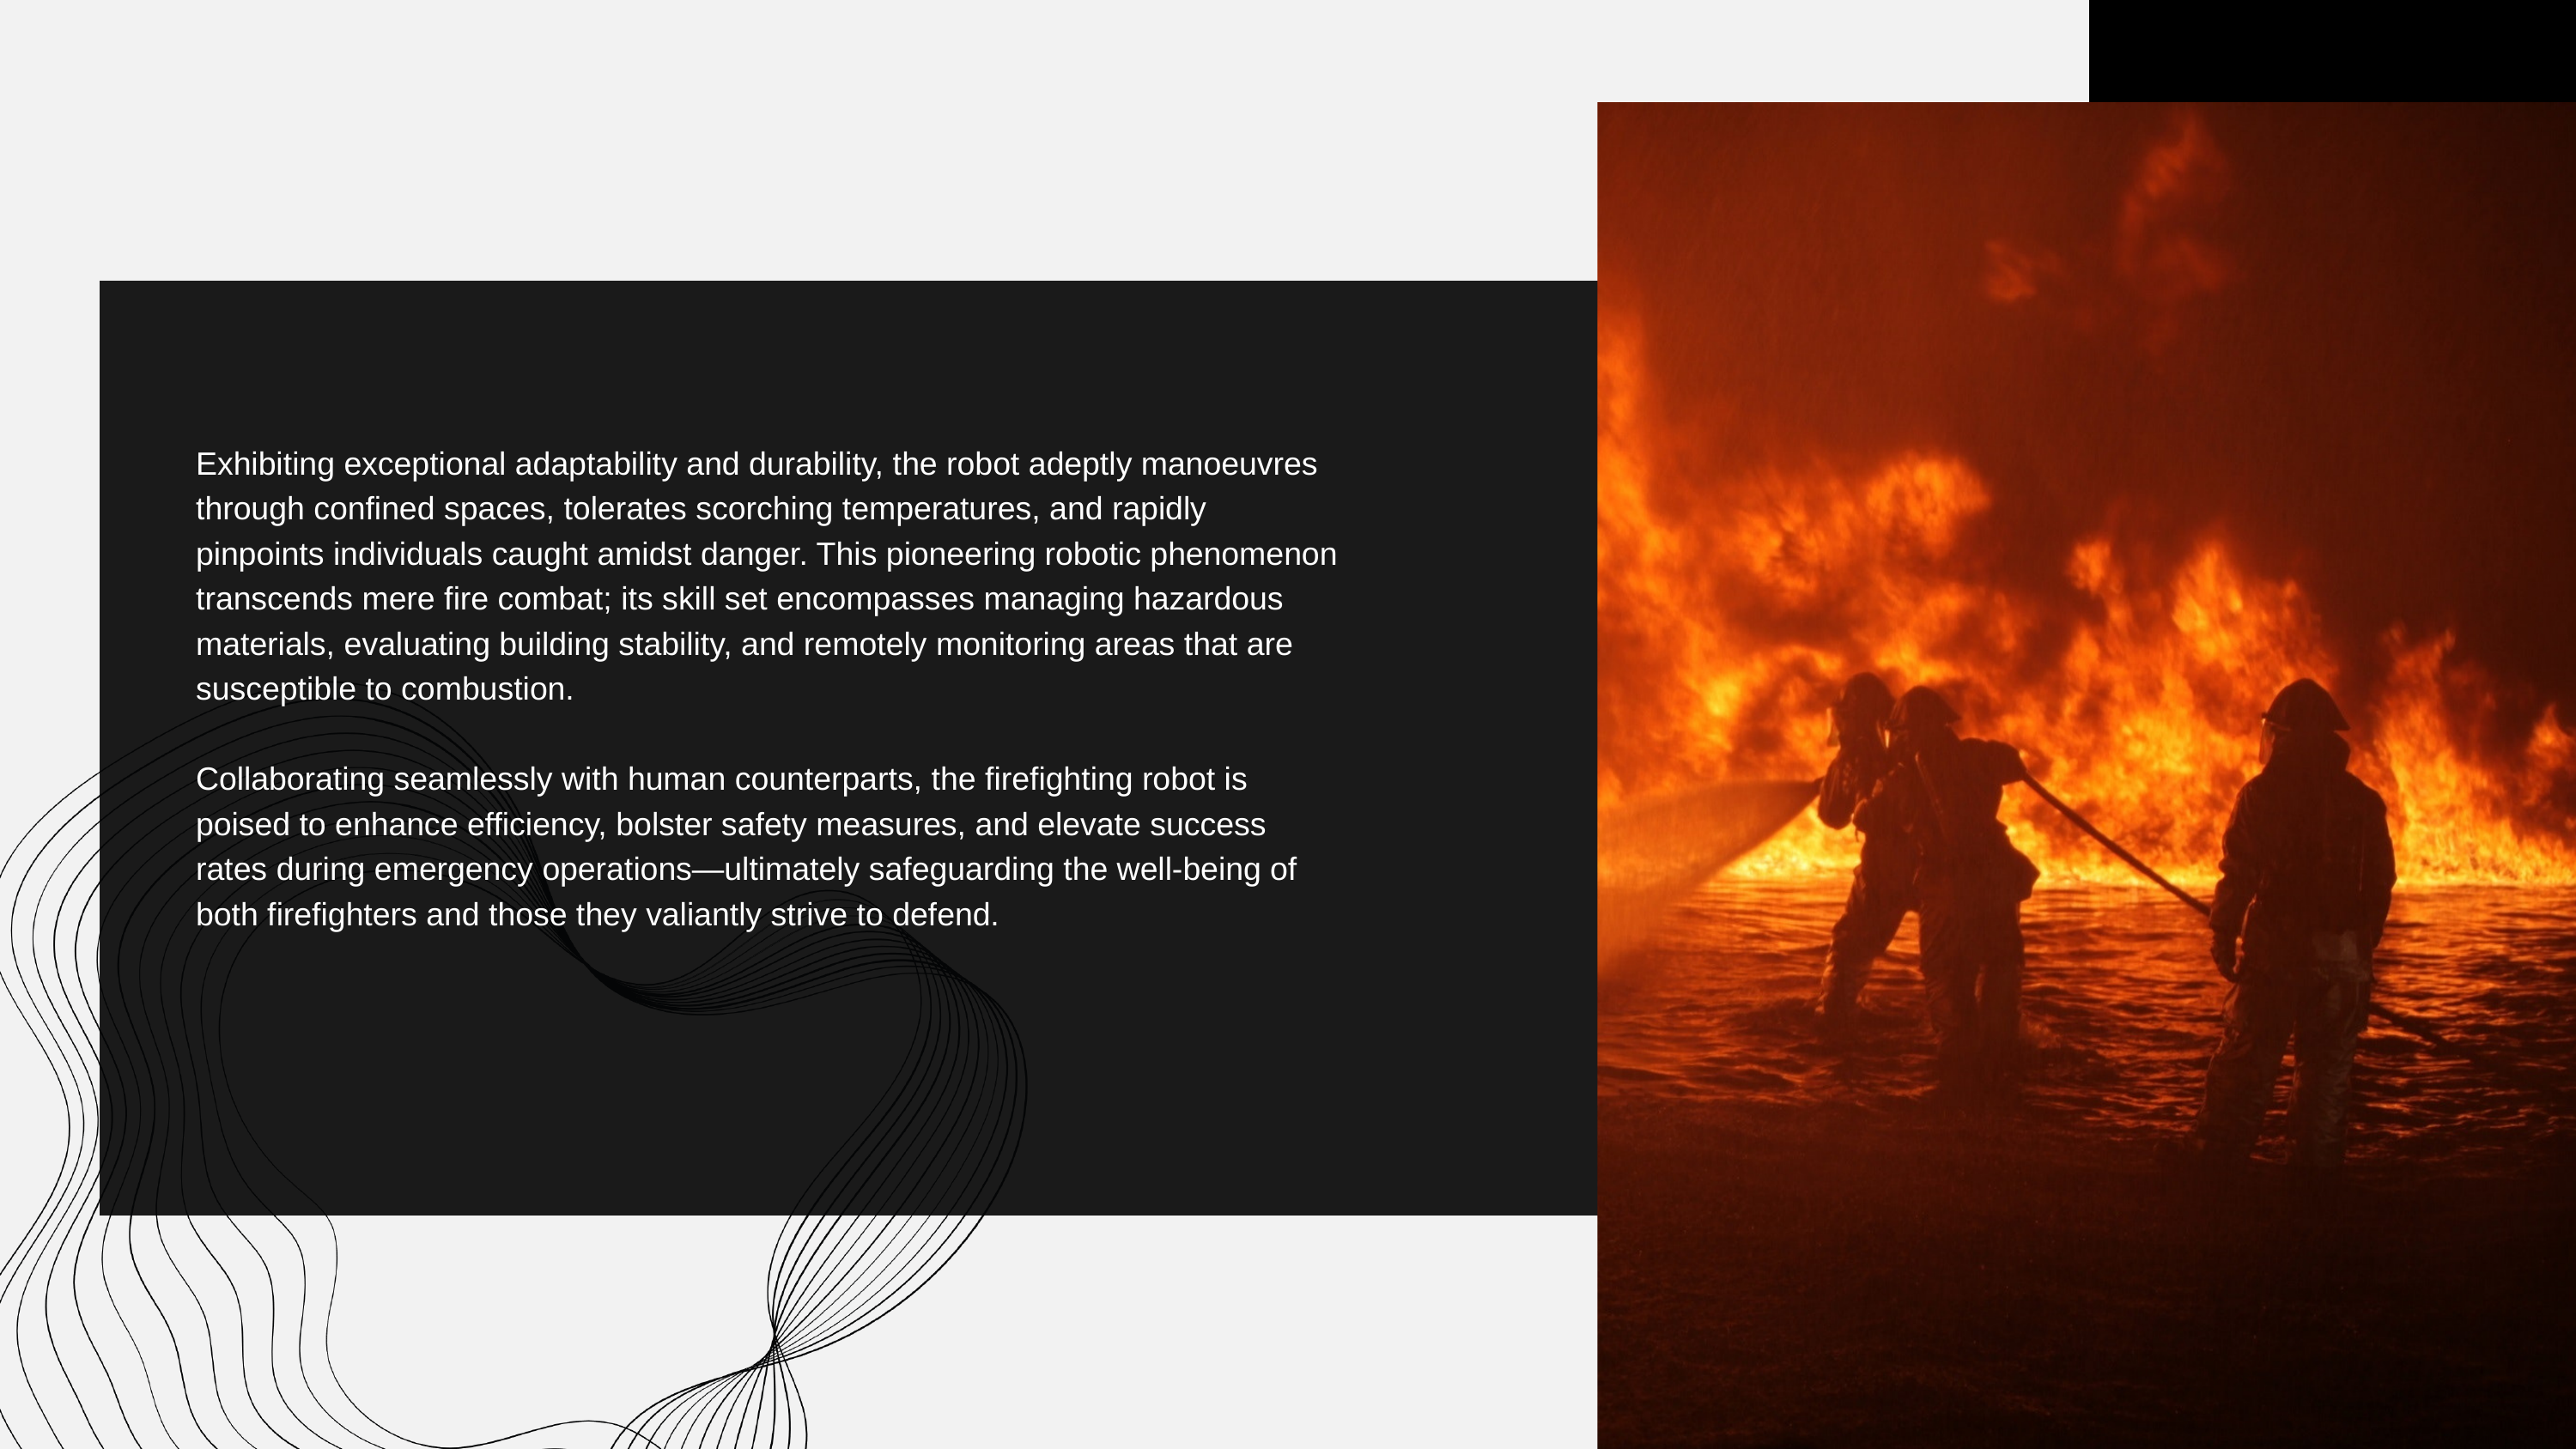

01

Exhibiting exceptional adaptability and durability, the robot adeptly manoeuvres through confined spaces, tolerates scorching temperatures, and rapidly pinpoints individuals caught amidst danger. This pioneering robotic phenomenon transcends mere fire combat; its skill set encompasses managing hazardous materials, evaluating building stability, and remotely monitoring areas that are susceptible to combustion.

Collaborating seamlessly with human counterparts, the firefighting robot is poised to enhance efficiency, bolster safety measures, and elevate success rates during emergency operations—ultimately safeguarding the well-being of both firefighters and those they valiantly strive to defend.